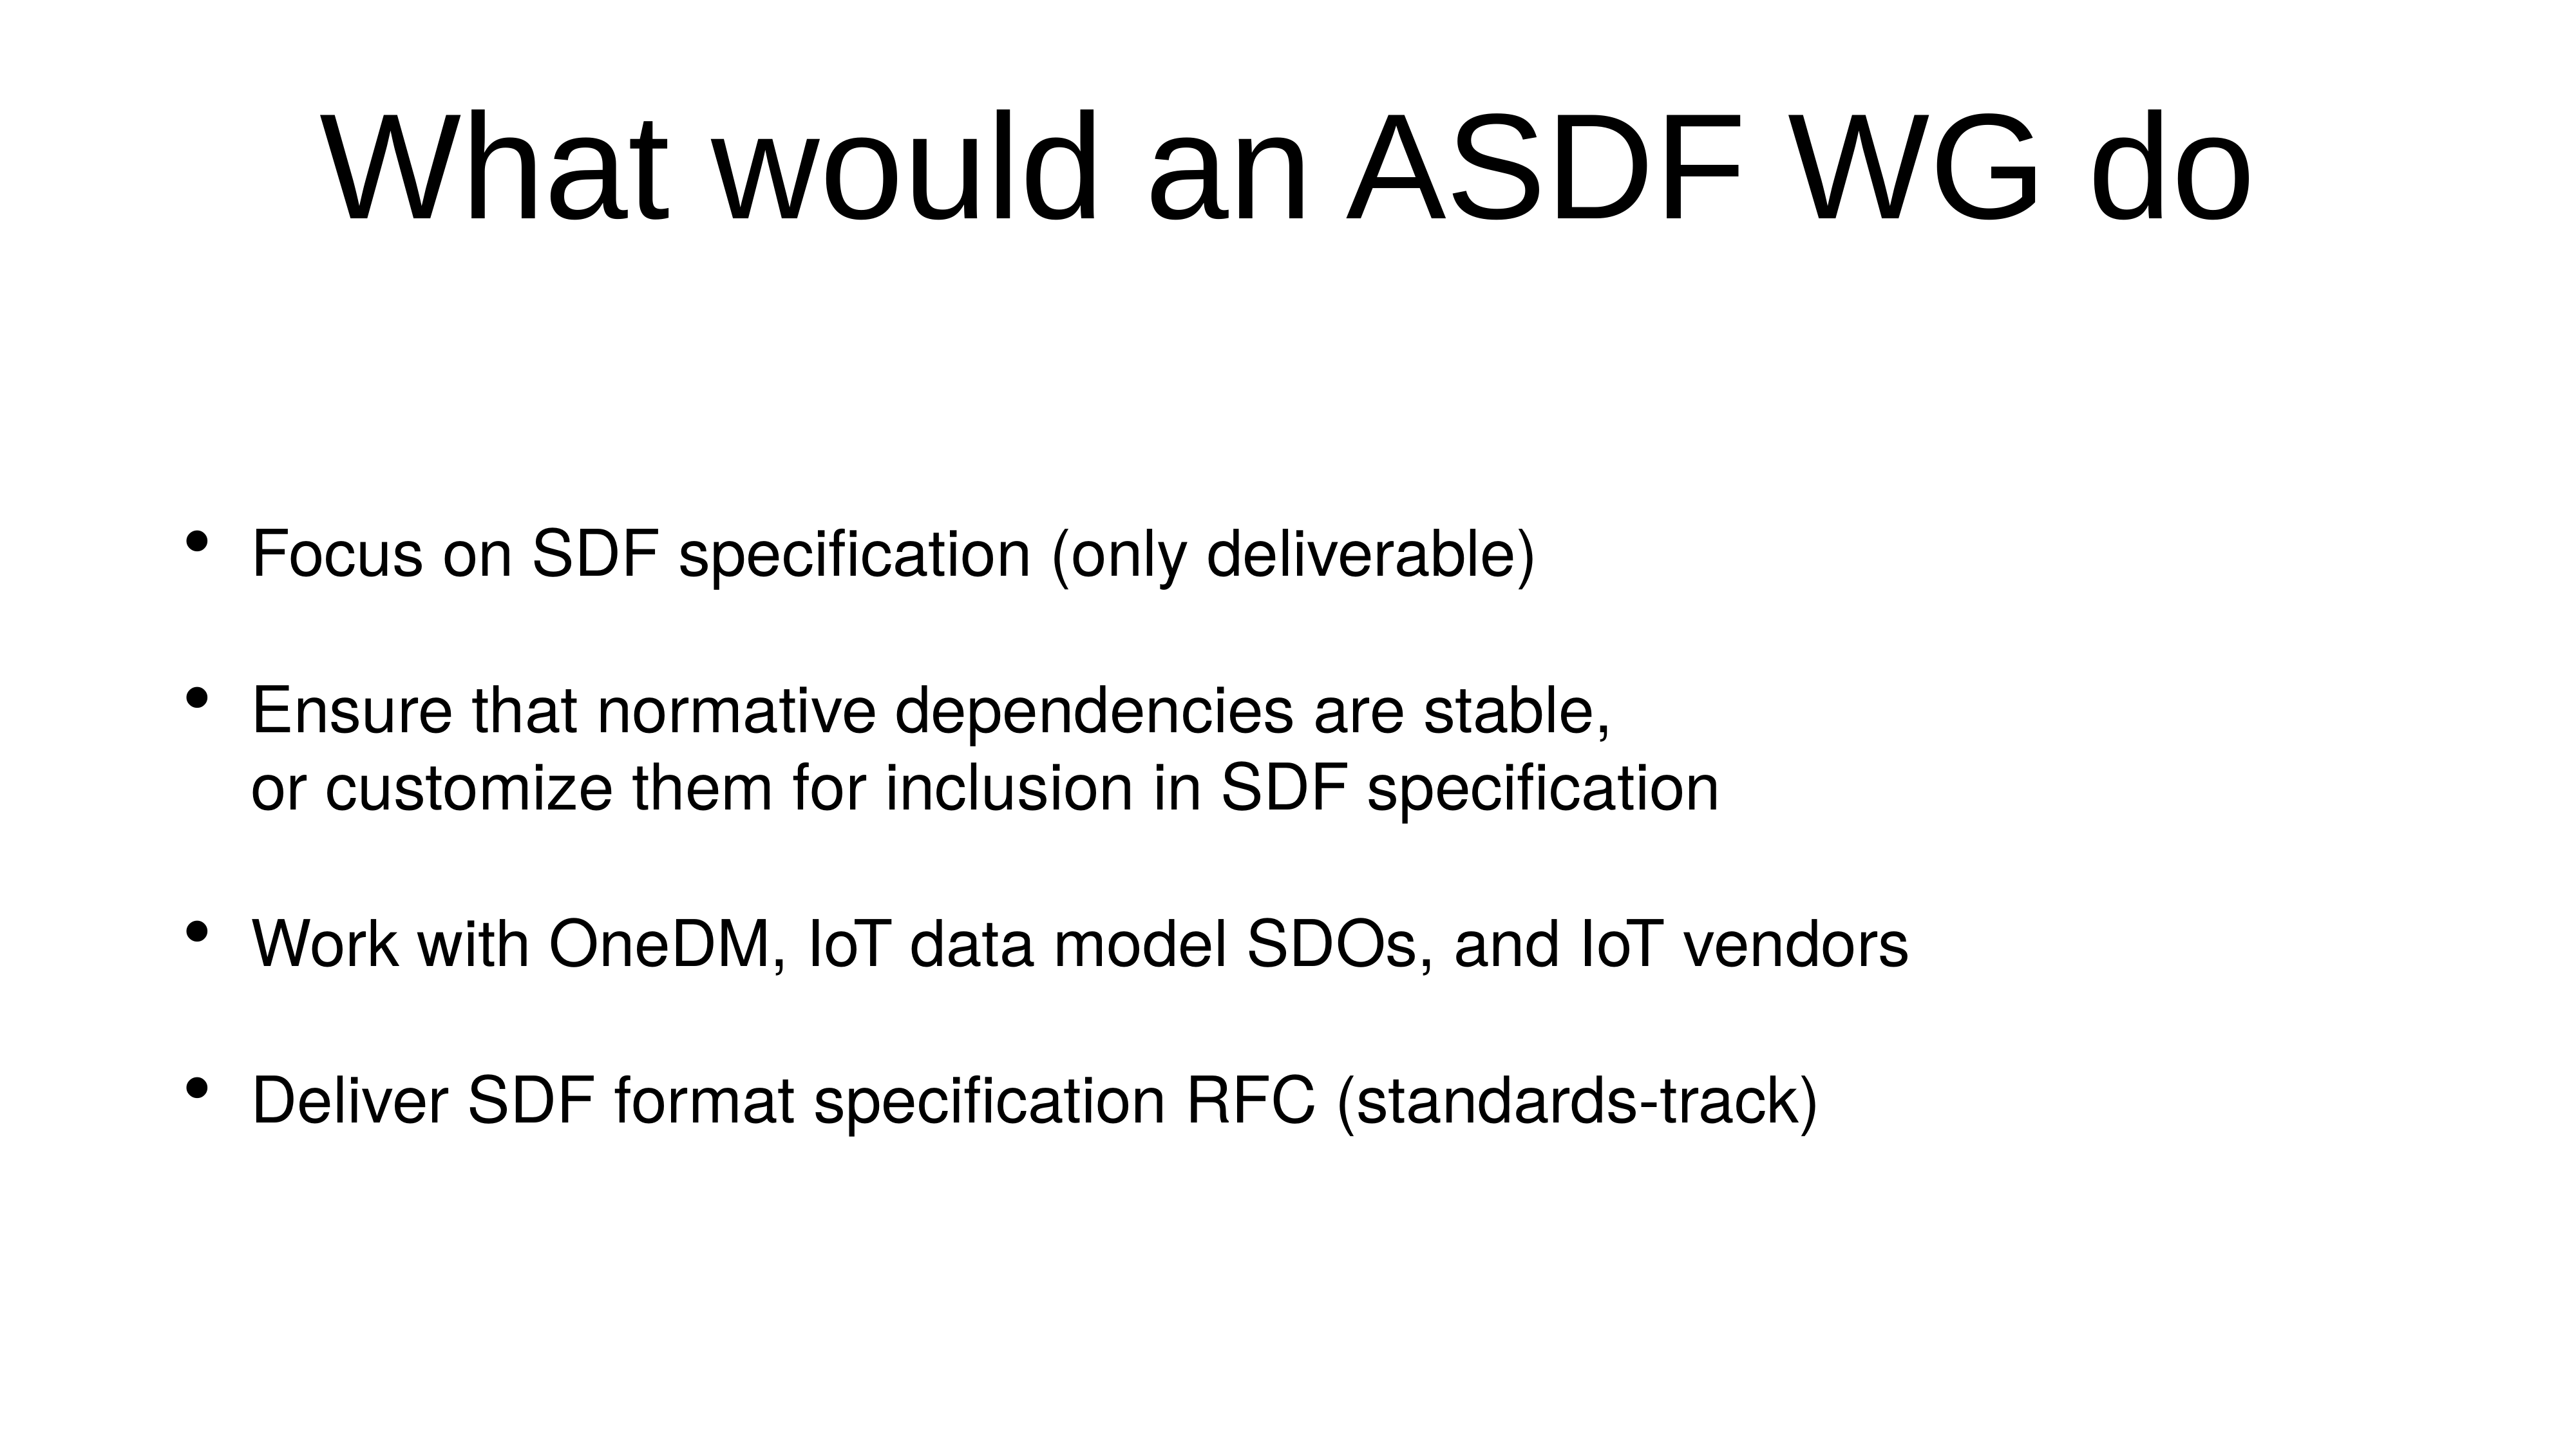

# What would an ASDF WG do
Focus on SDF specification (only deliverable)
Ensure that normative dependencies are stable,
or customize them for inclusion in SDF specification
Work with OneDM, IoT data model SDOs, and IoT vendors
Deliver SDF format specification RFC (standards-track)
22